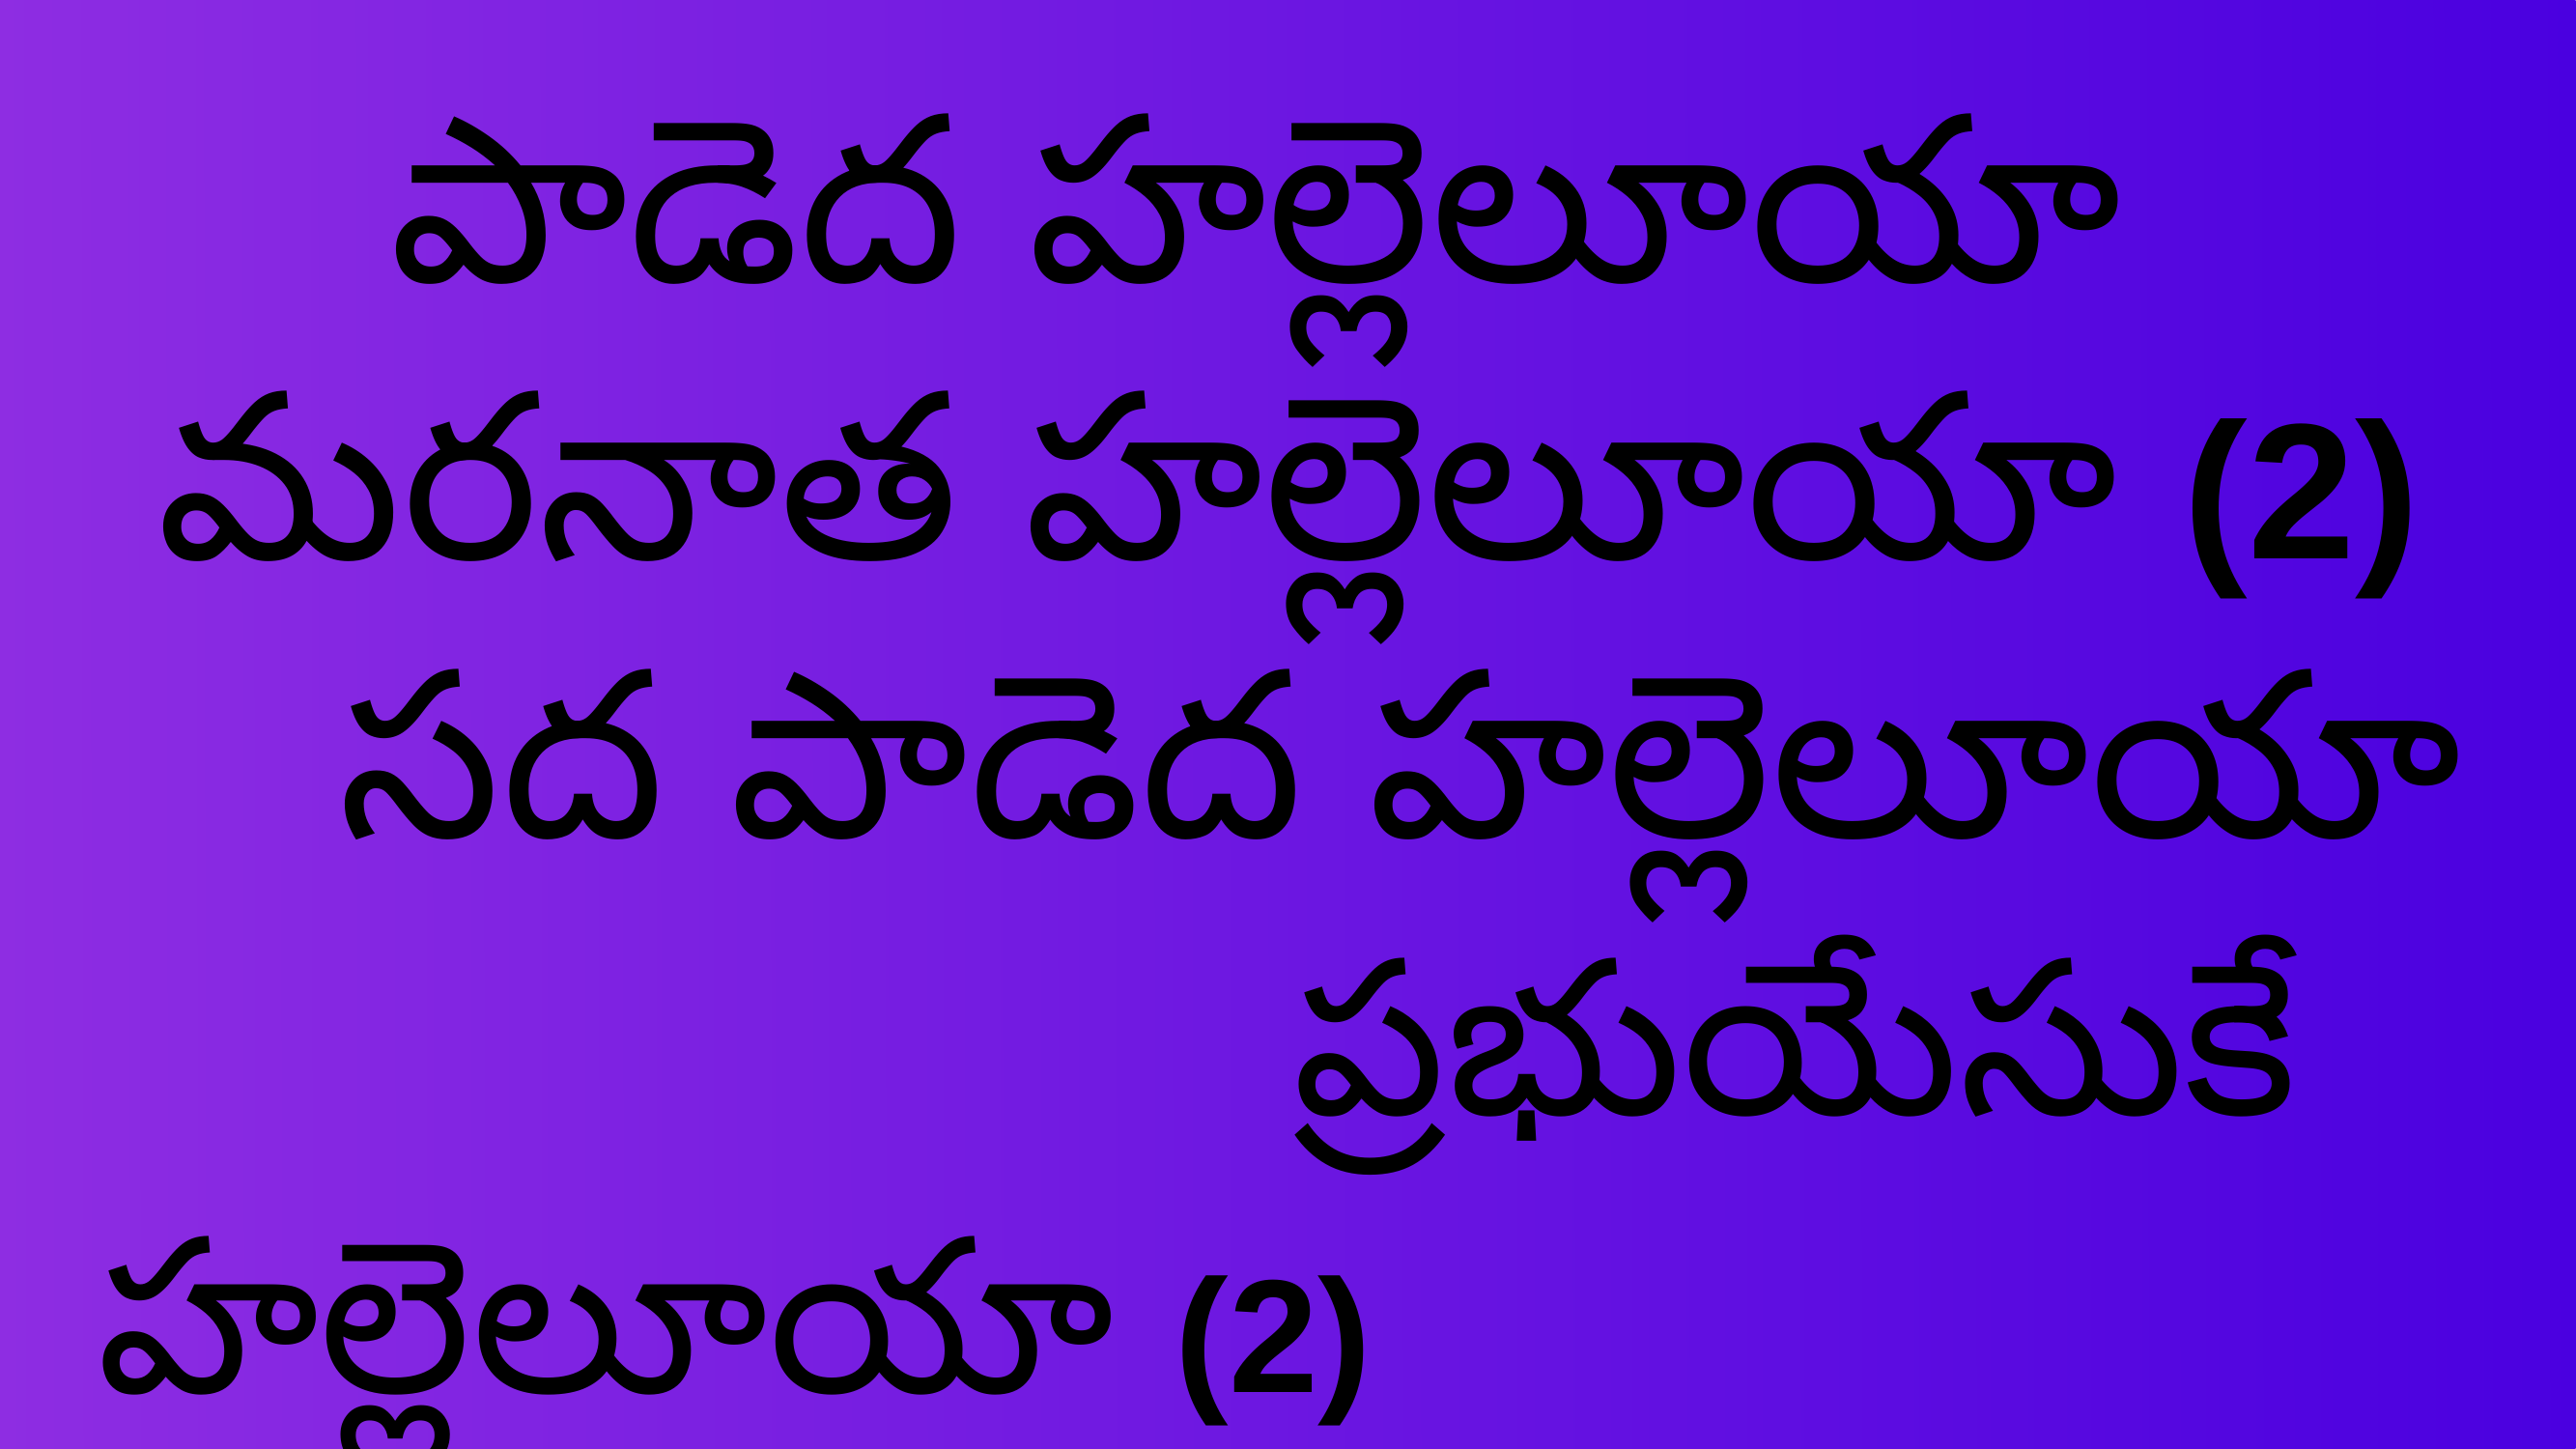

పాడెద హల్లెలూయా
మరనాత హల్లెలూయా (2)
		సద పాడెద హల్లెలూయా 			 		 		ప్రభుయేసుకే హల్లెలూయా (2)